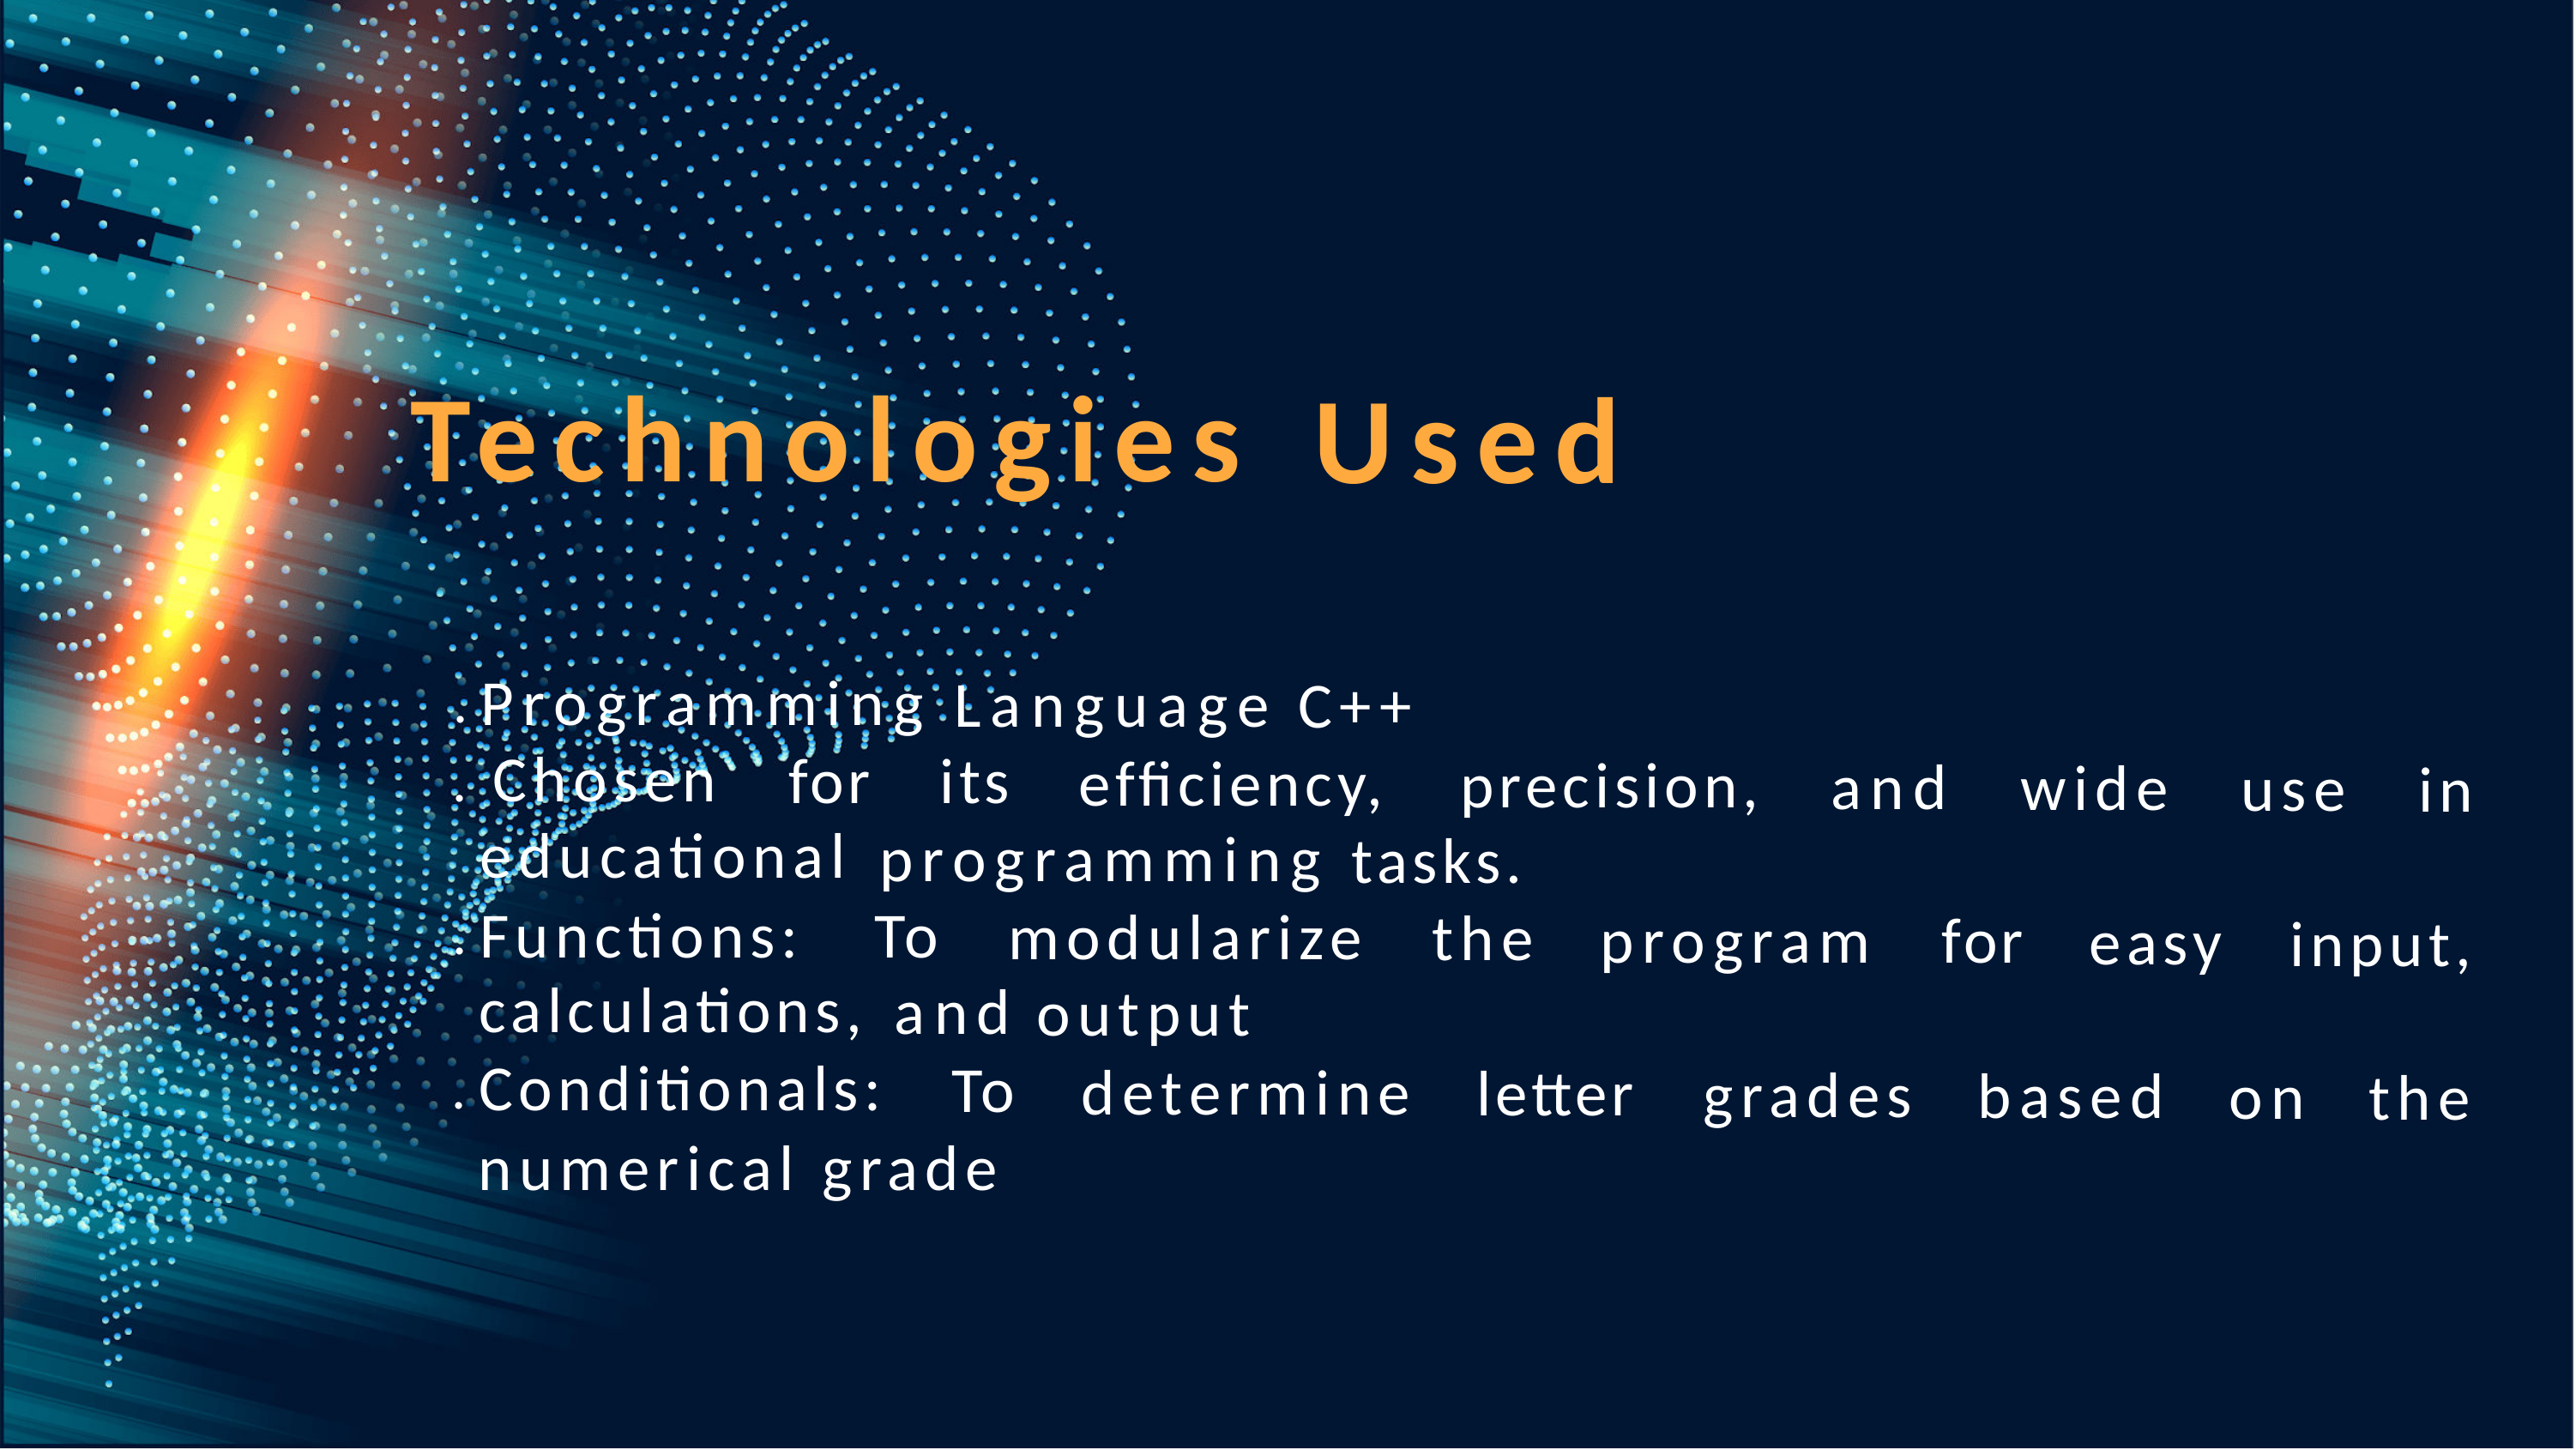

Technologies
Used
Programming
Language
C++
.
. Chosen
for
its
efﬁciency,
precision,
and
wide
use
in
educational
Functions:
programming
tasks.
To
modularize
.
the
program
for
easy
input,
calculations,
and
output
determine
Conditionals:
To
.
letter
grades
based
on
the
numerical grade